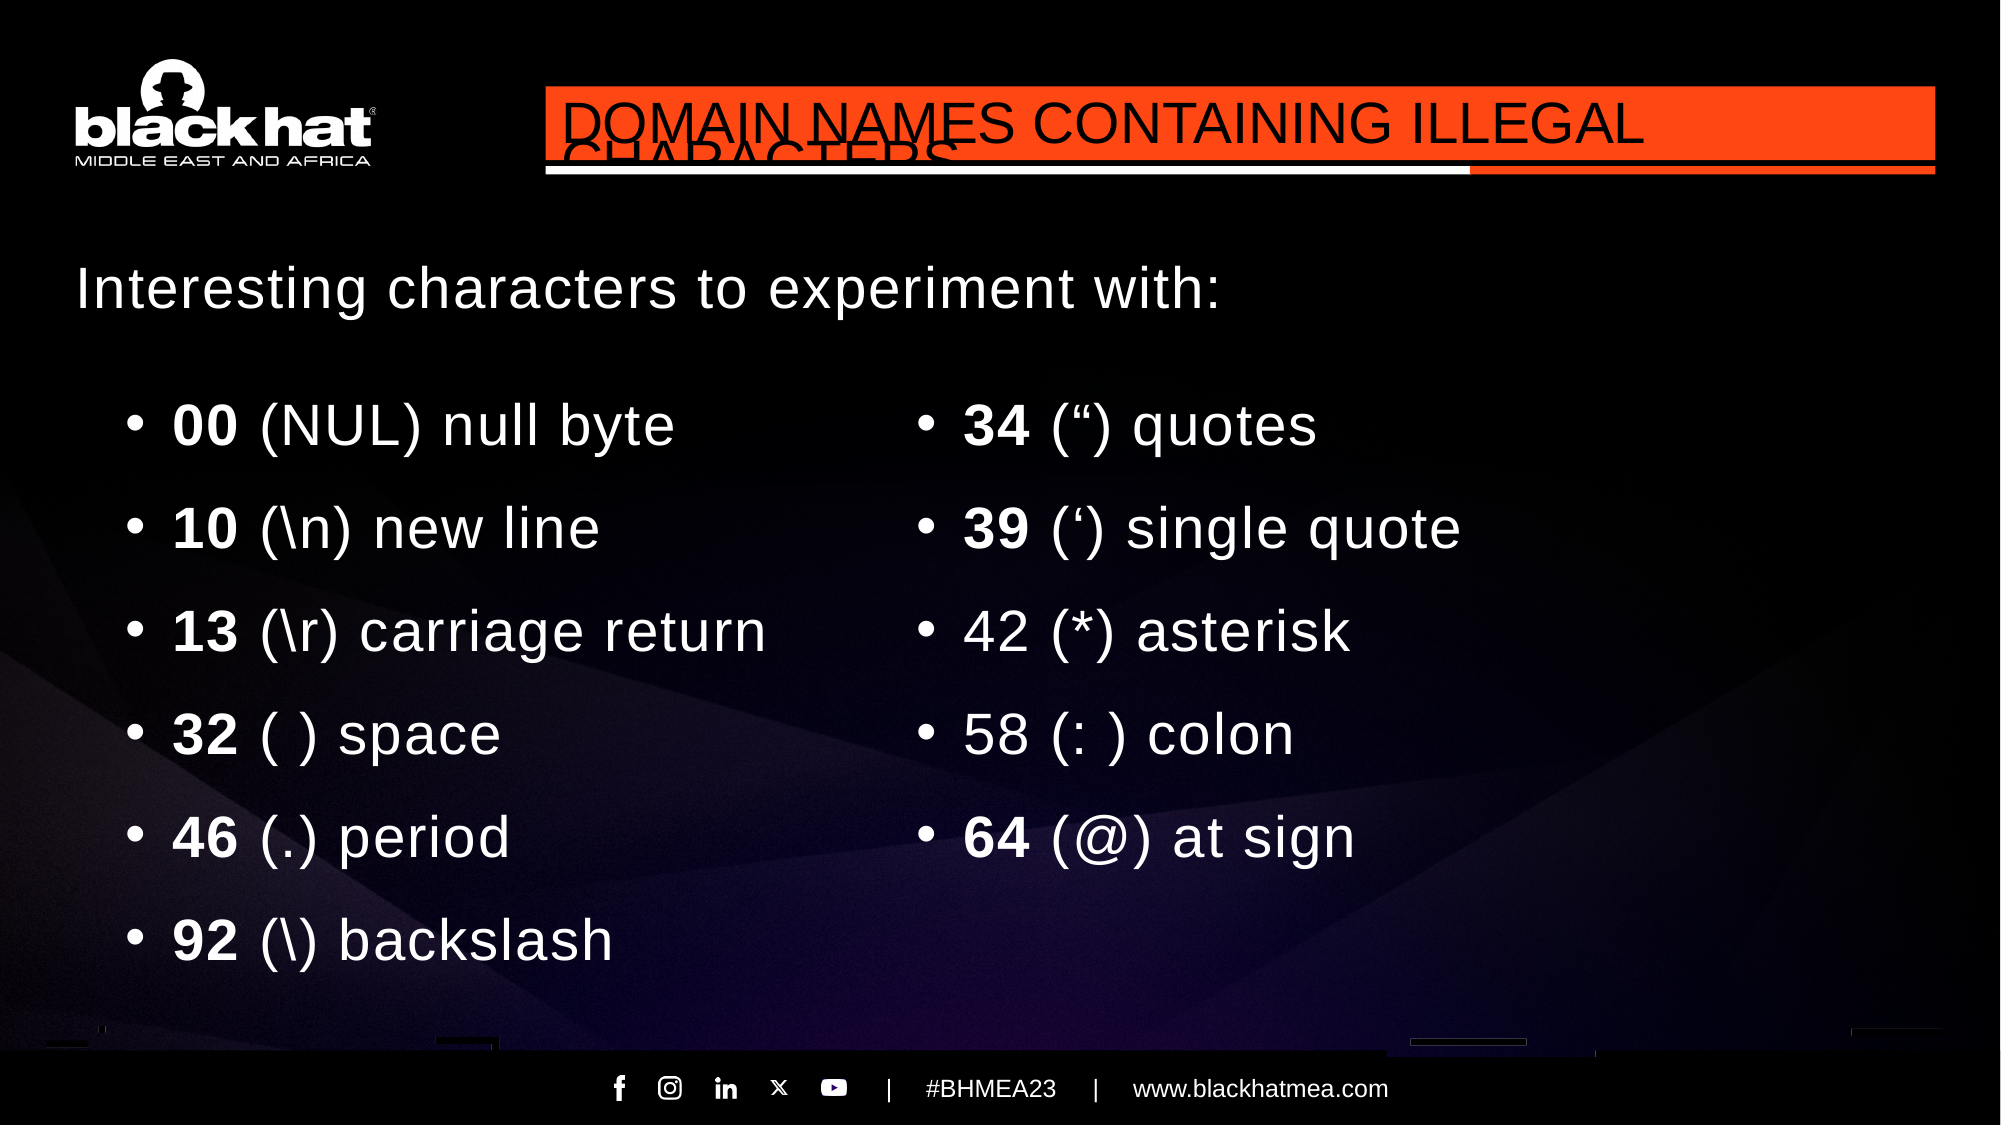

DOMAIN NAMES CONTAINING ILLEGAL CHARACTERS

Interesting characters to experiment with:

00 (NUL) null byte

10 (\n) new line

13 (\r) carriage return

32 ( ) space

46 (.) period

92 (\) backslash

34 (“) quotes

39 (‘) single quote

42 (*) asterisk

58 (: ) colon

64 (@) at sign